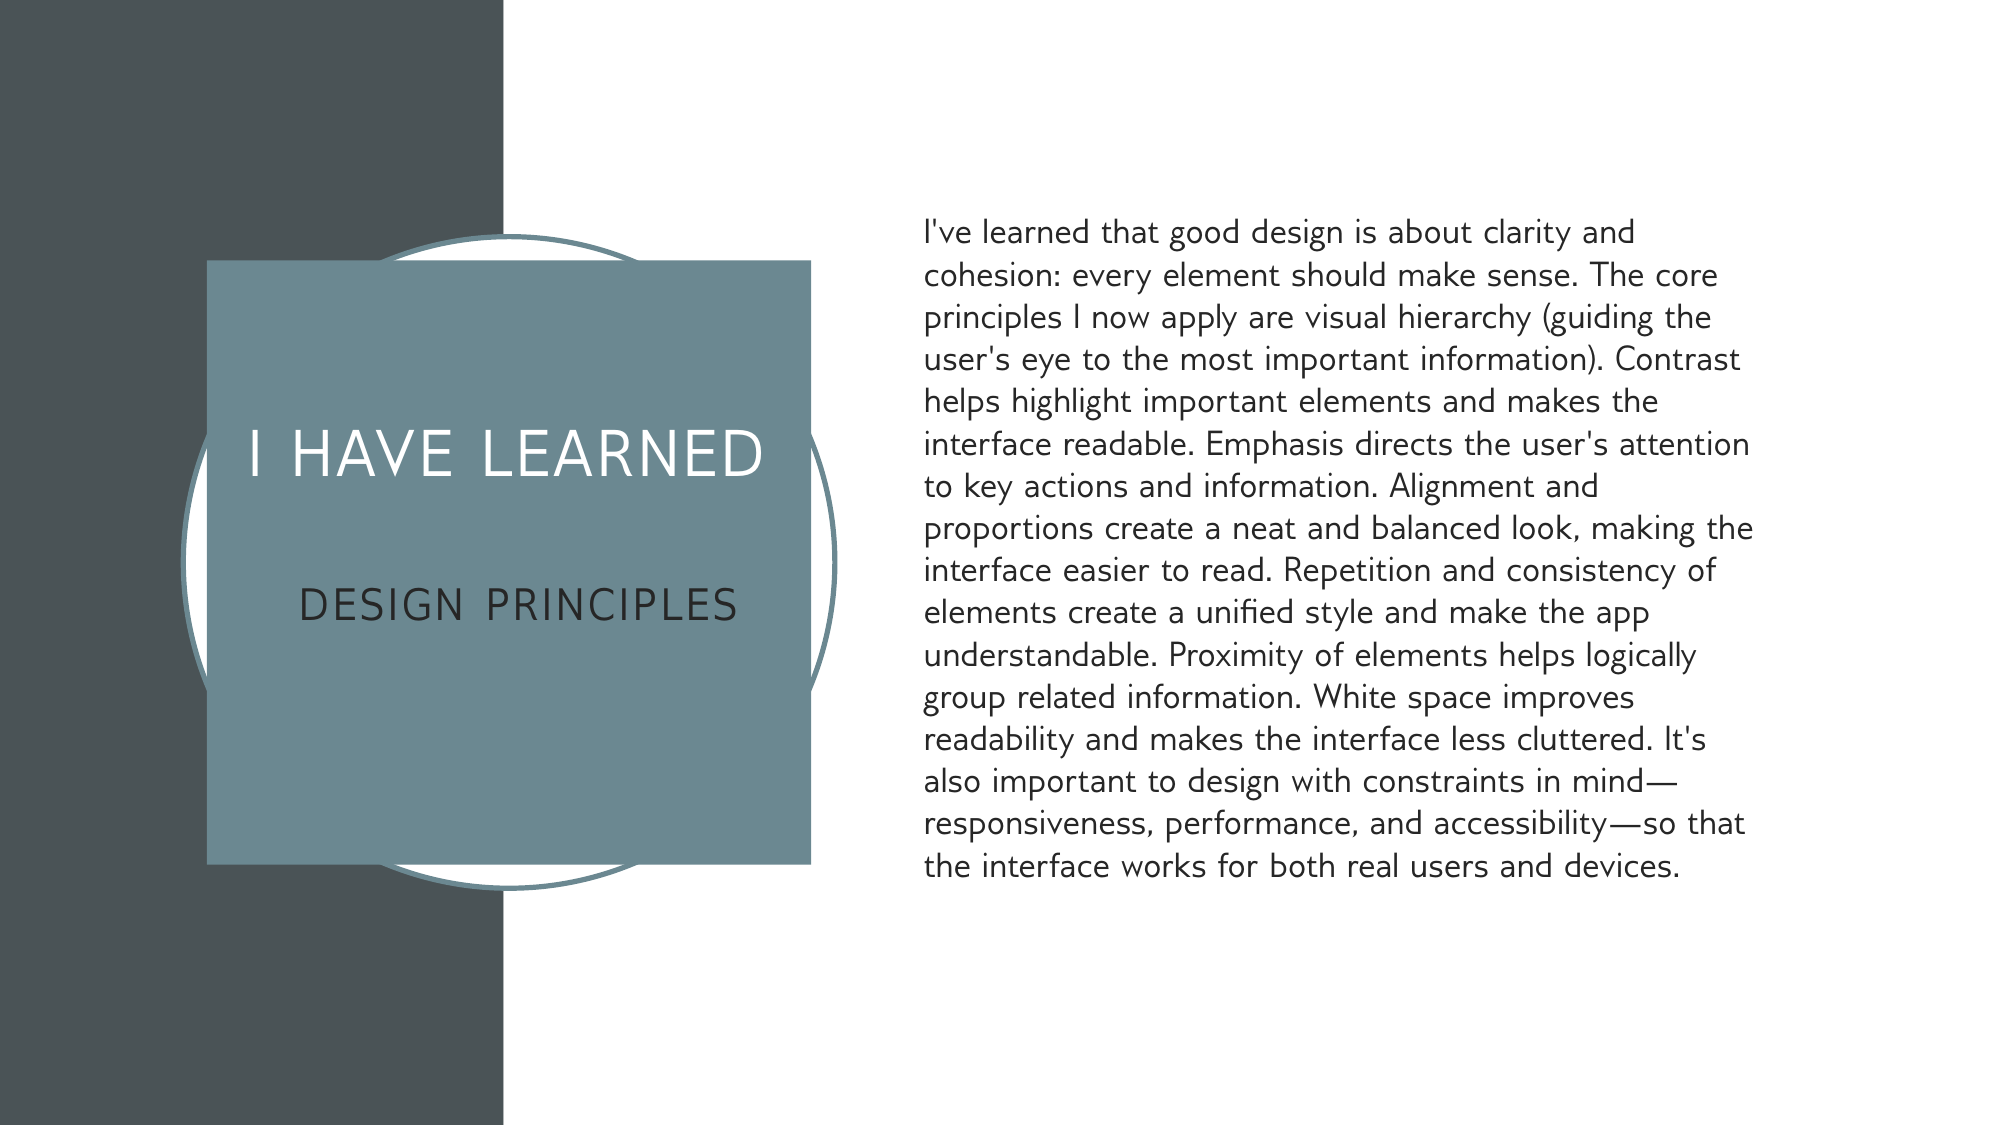

I've learned that good design is about clarity and cohesion: every element should make sense. The core principles I now apply are visual hierarchy (guiding the user's eye to the most important information). Contrast helps highlight important elements and makes the interface readable. Emphasis directs the user's attention to key actions and information. Alignment and proportions create a neat and balanced look, making the interface easier to read. Repetition and consistency of elements create a unified style and make the app understandable. Proximity of elements helps logically group related information. White space improves readability and makes the interface less cluttered. It's also important to design with constraints in mind—responsiveness, performance, and accessibility—so that the interface works for both real users and devices.

# I have learned Design Principles